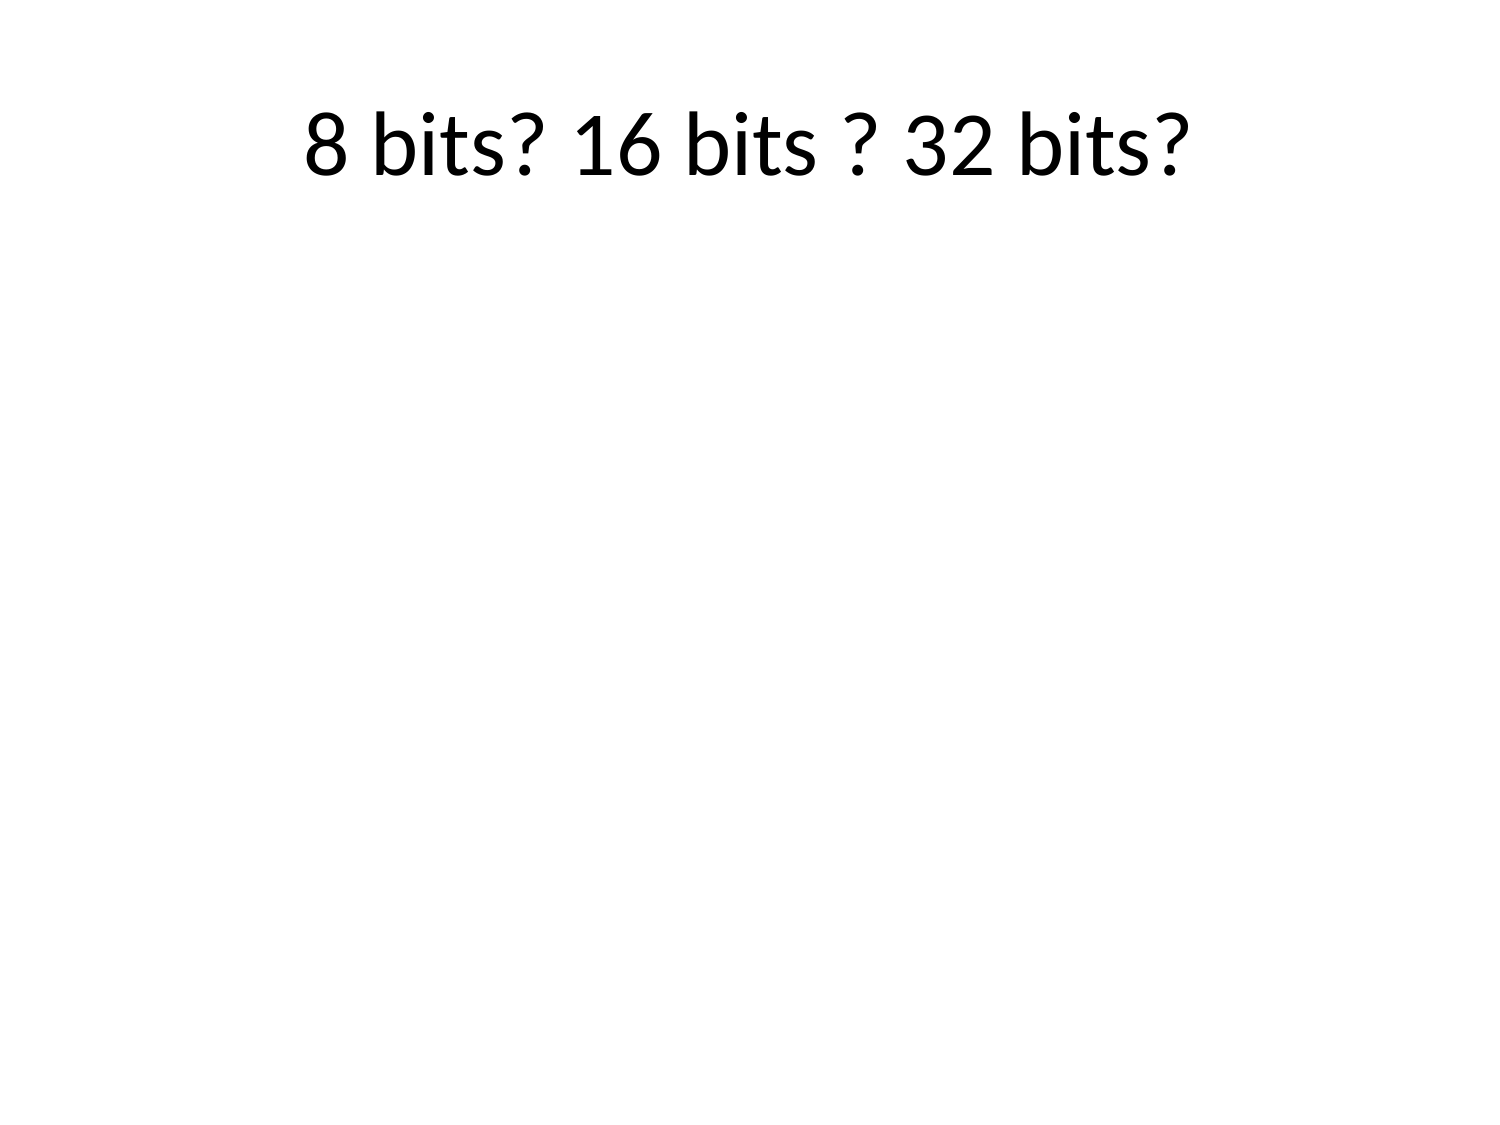

# 8 bits? 16 bits ? 32 bits?